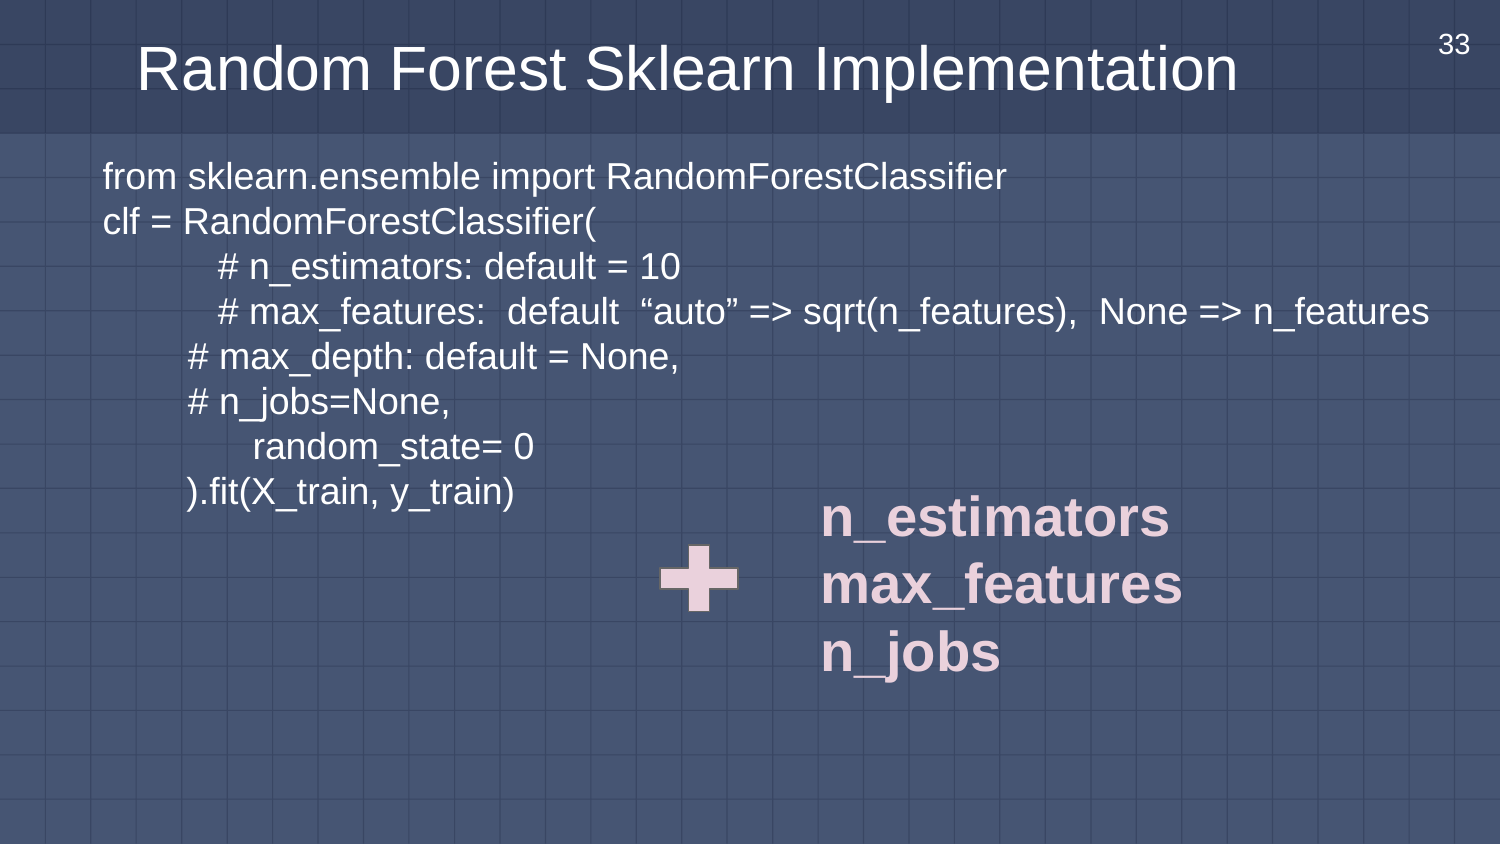

33
# Random Forest Sklearn Implementation
from sklearn.ensemble import RandomForestClassifier
clf = RandomForestClassifier(
           # n_estimators: default = 10
           # max_features:  default  “auto” => sqrt(n_features),  None => n_features
 # max_depth: default = None,
 # n_jobs=None,
  	random_state= 0
        ).fit(X_train, y_train)

 n_estimators
 max_features
 n_jobs